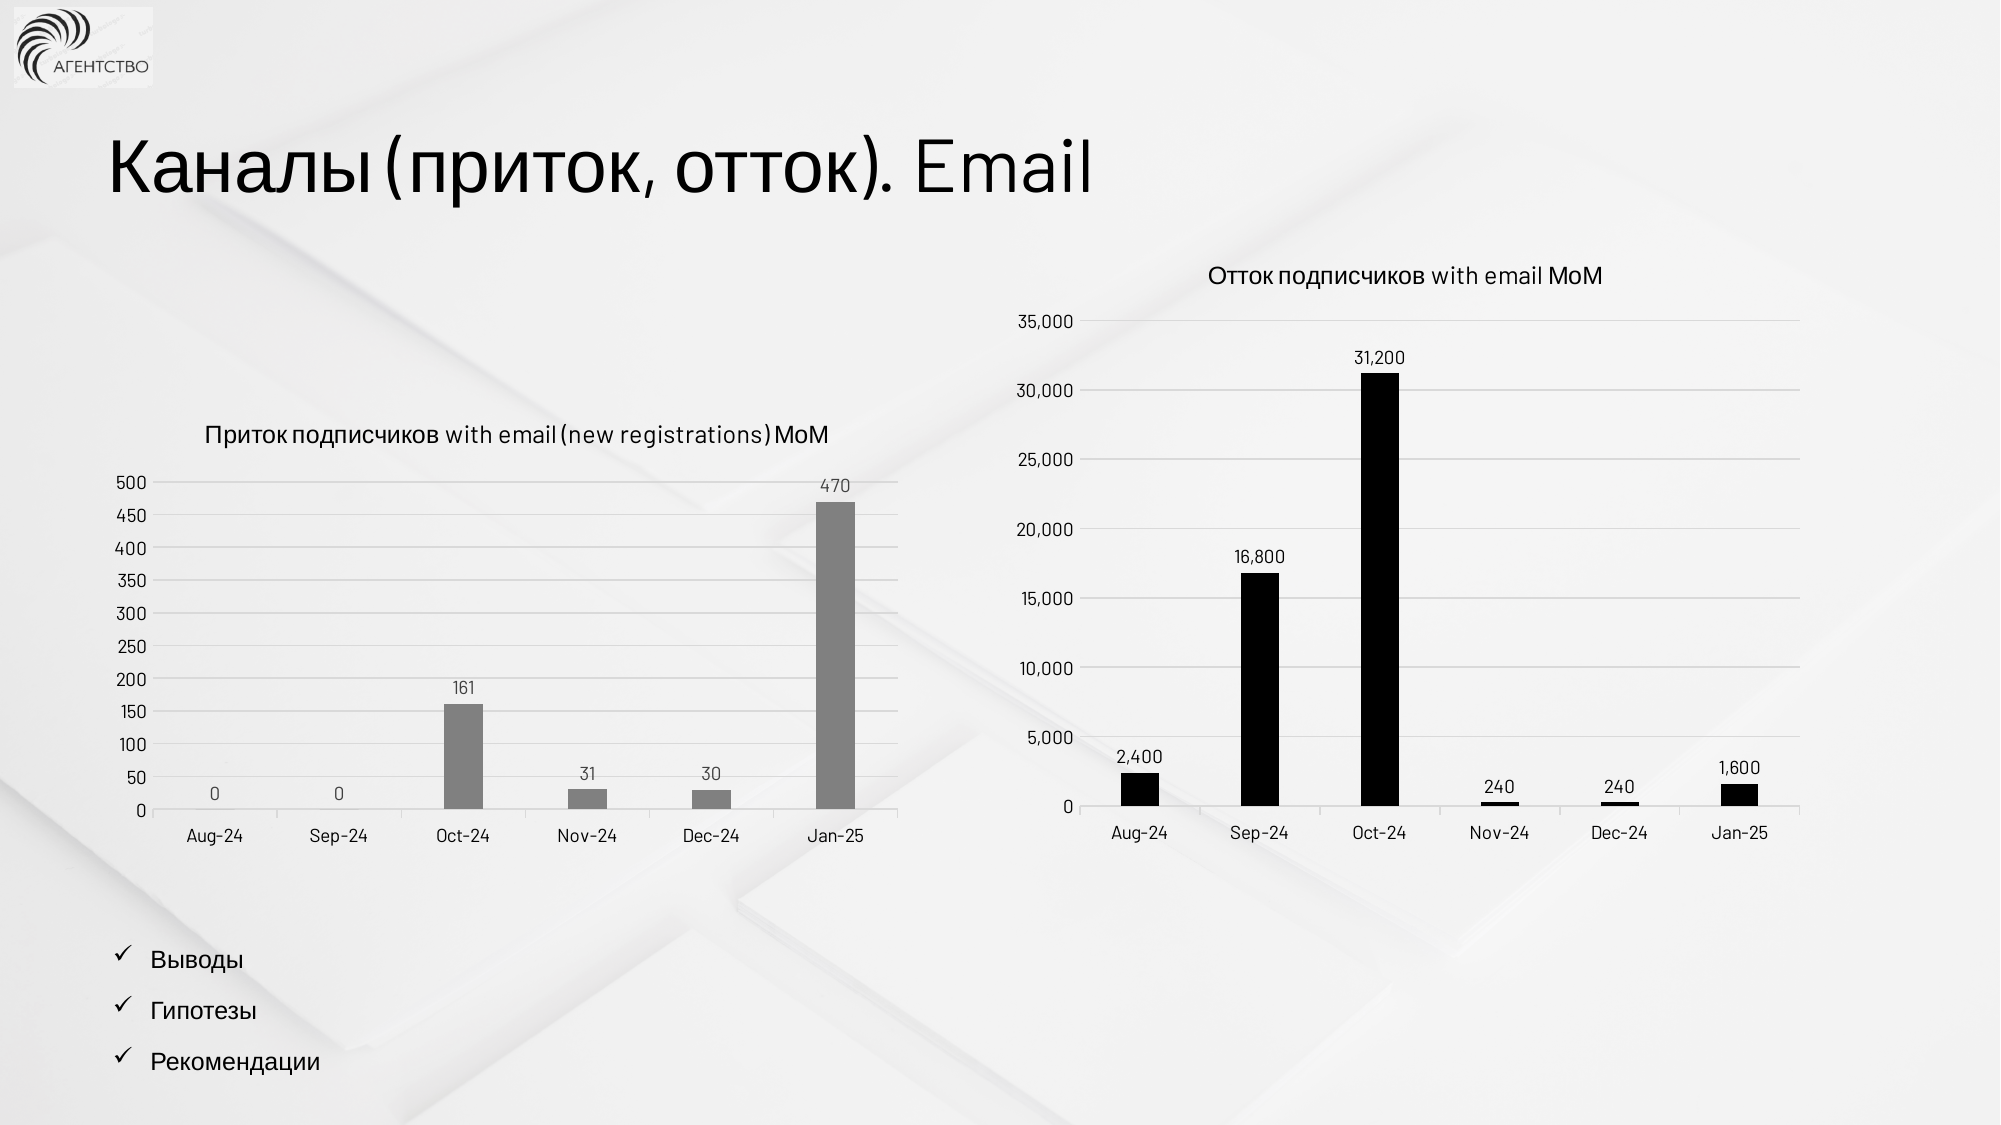

Каналы (приток, отток). Email

### Chart: Отток подписчиков with email МоМ

| Category |  |
|---|---|
| 45505 | 2400.0 |
| 45536 | 16800.0 |
| 45566 | 31200.0 |
| 45597 | 240.0 |
| 45627 | 240.0 |
| 45658 | 1600.0 |

### Chart:

| Category | Приток подписчиков with email (new registrations) МоМ |
|---|---|
| 45658 | 469.8 |
| 45627 | 29.7 |
| 45597 | 30.6 |
| 45566 | 161.1 |
| 45536 | 0.0 |
| 45505 | 0.0 |
Выводы
Гипотезы
Рекомендации